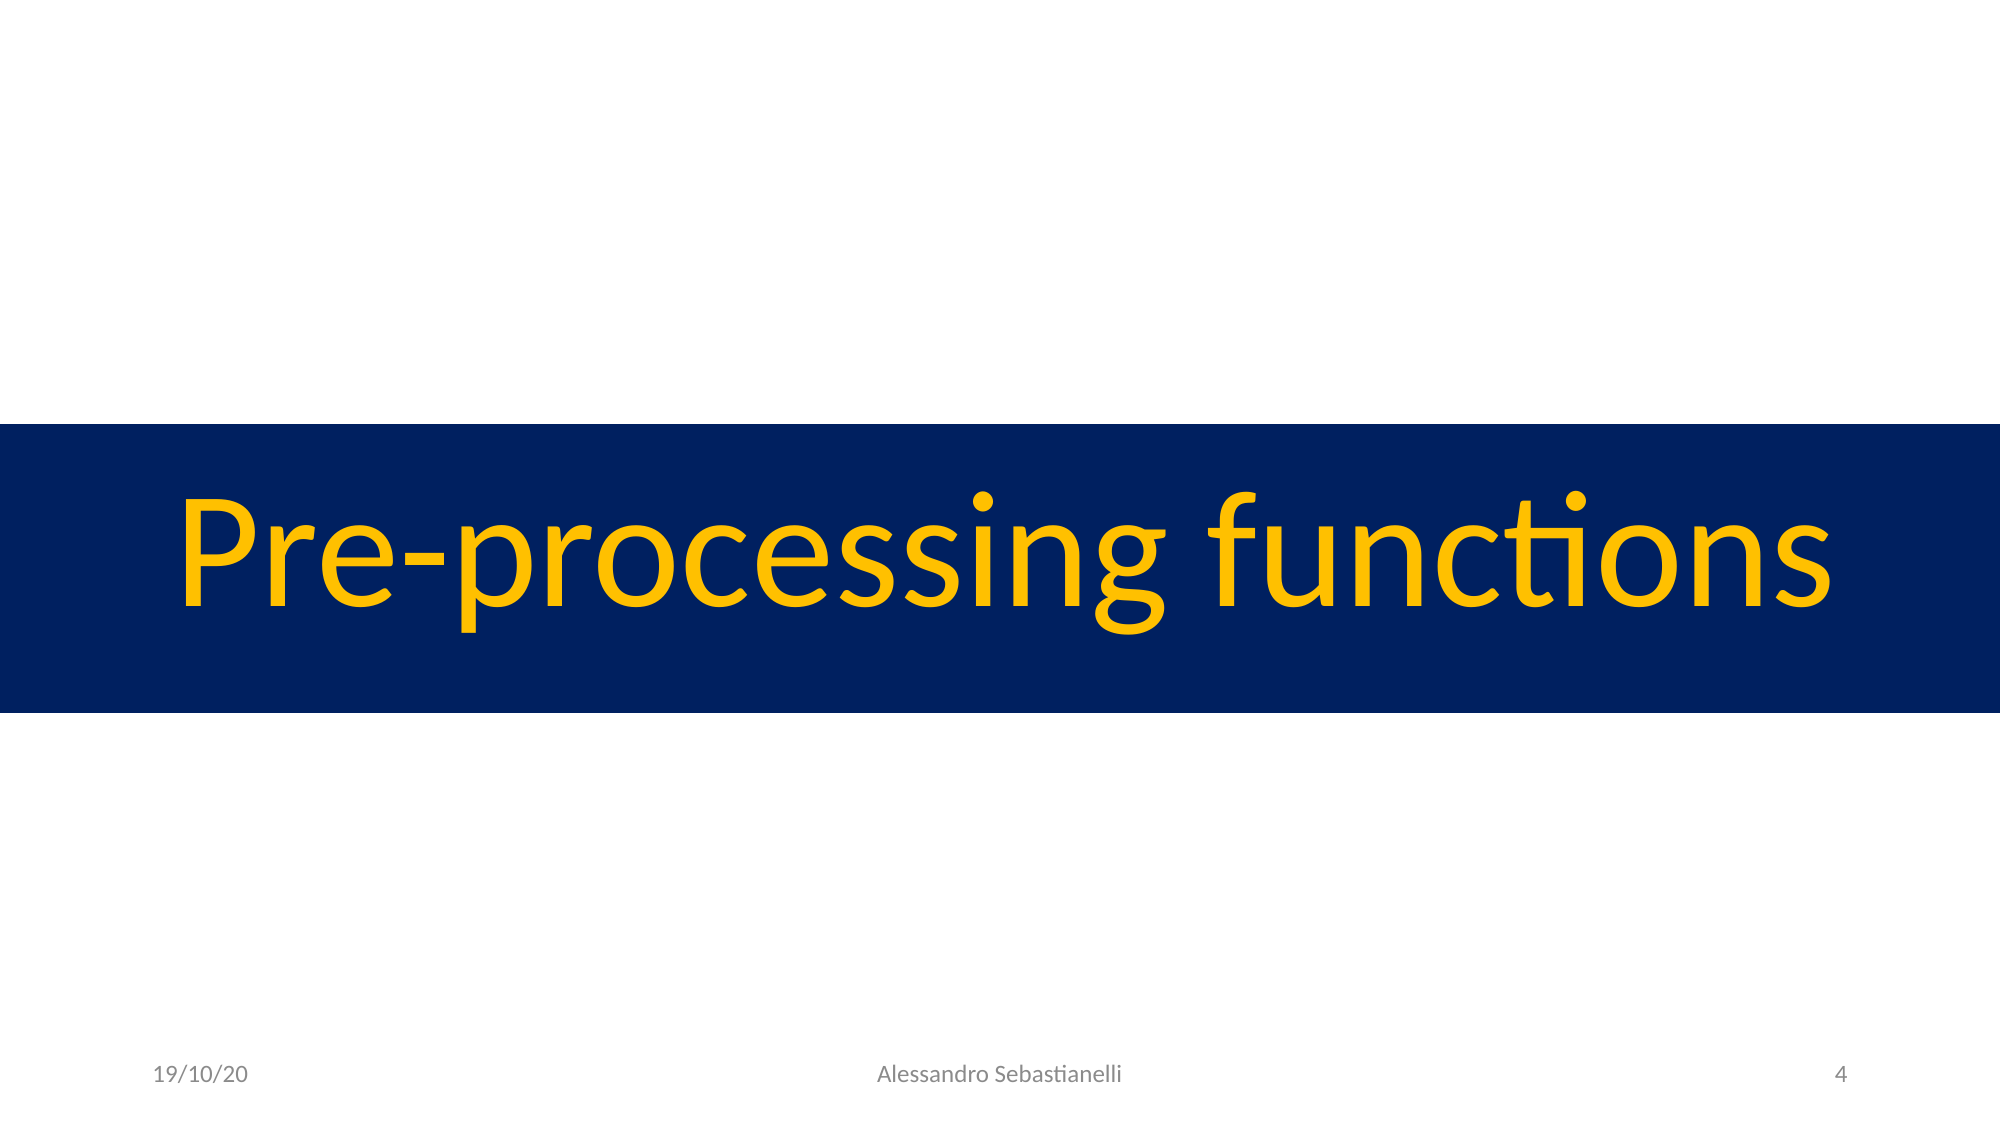

# Pre-processing functions
19/10/20
Alessandro Sebastianelli
4